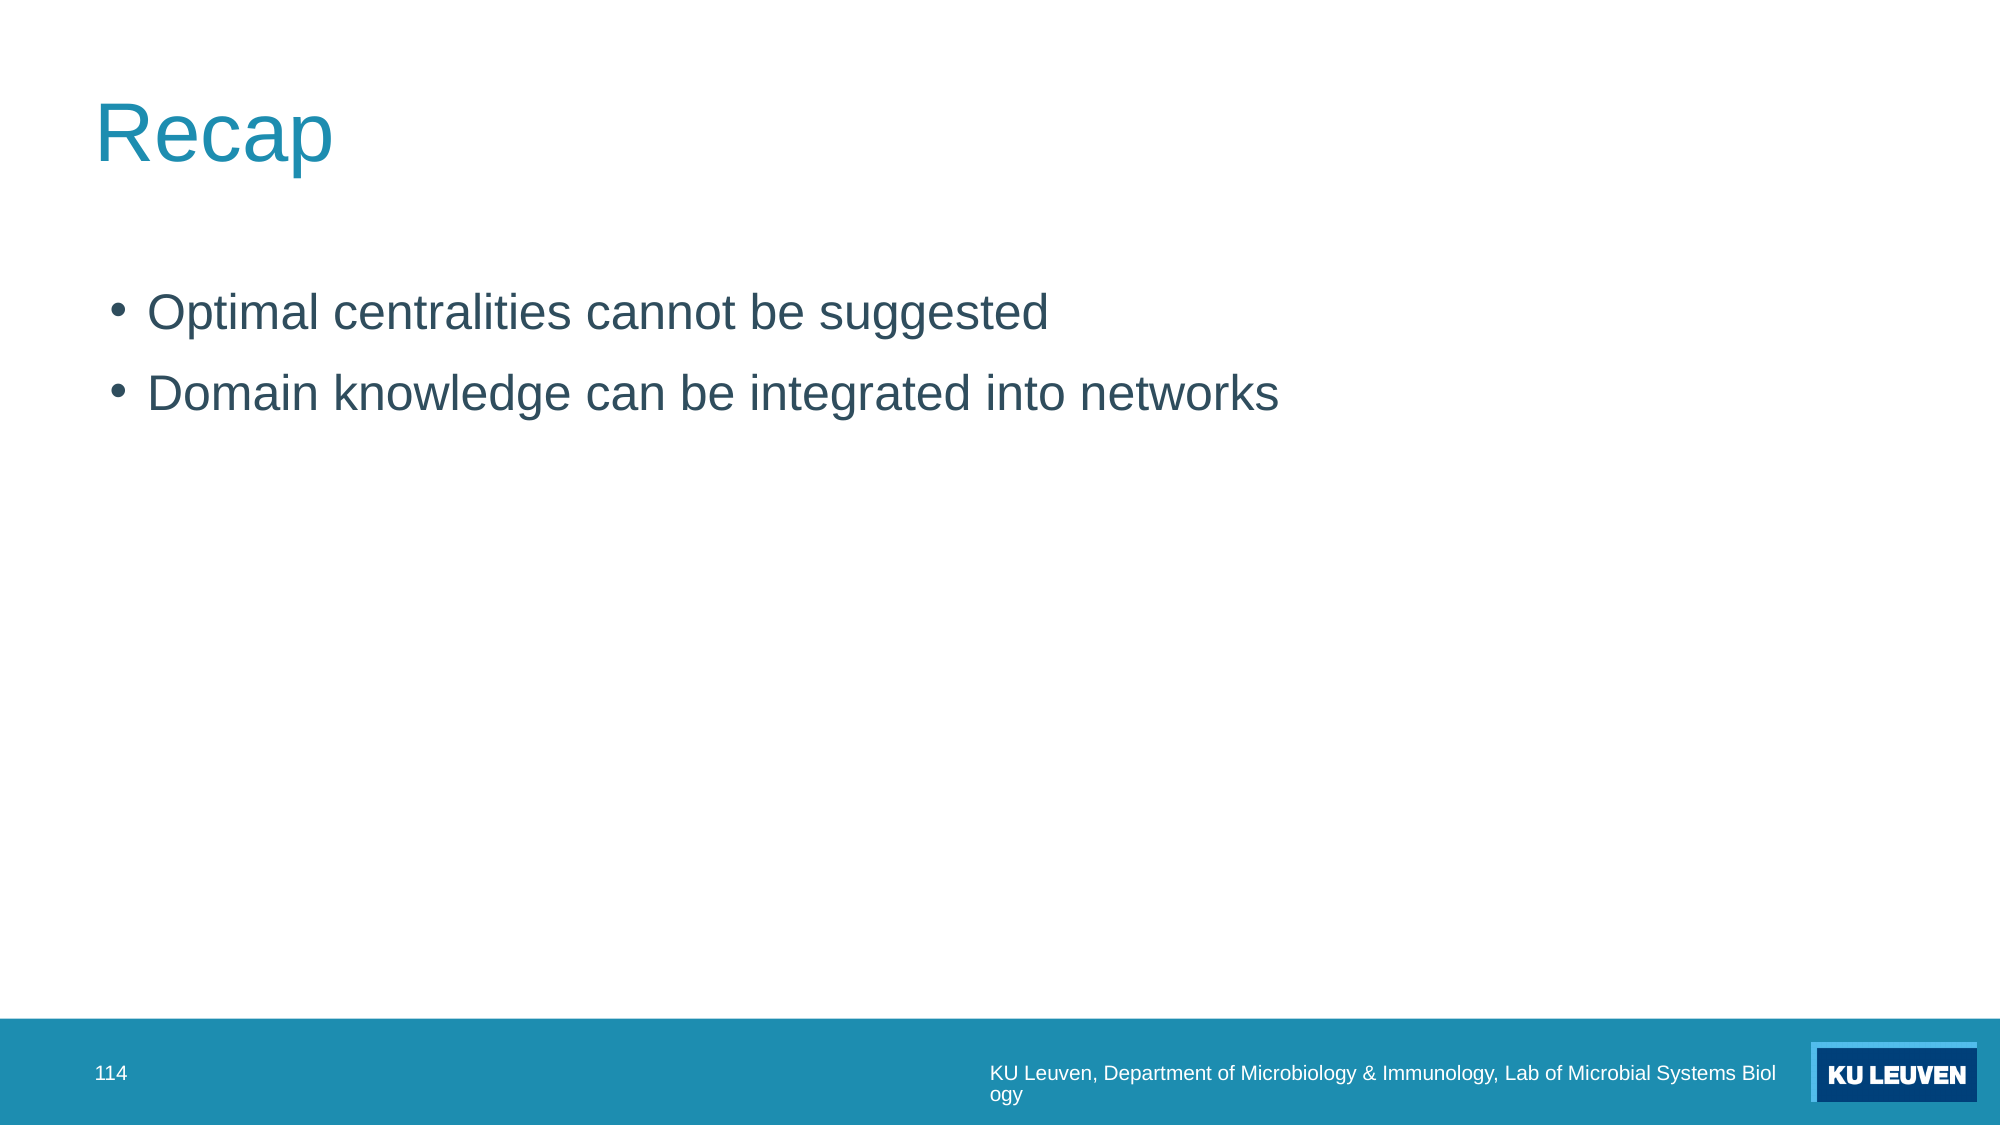

# Recap
Optimal centralities cannot be suggested
Domain knowledge can be integrated into networks

114
KU Leuven, Department of Microbiology & Immunology, Lab of Microbial Systems Biology